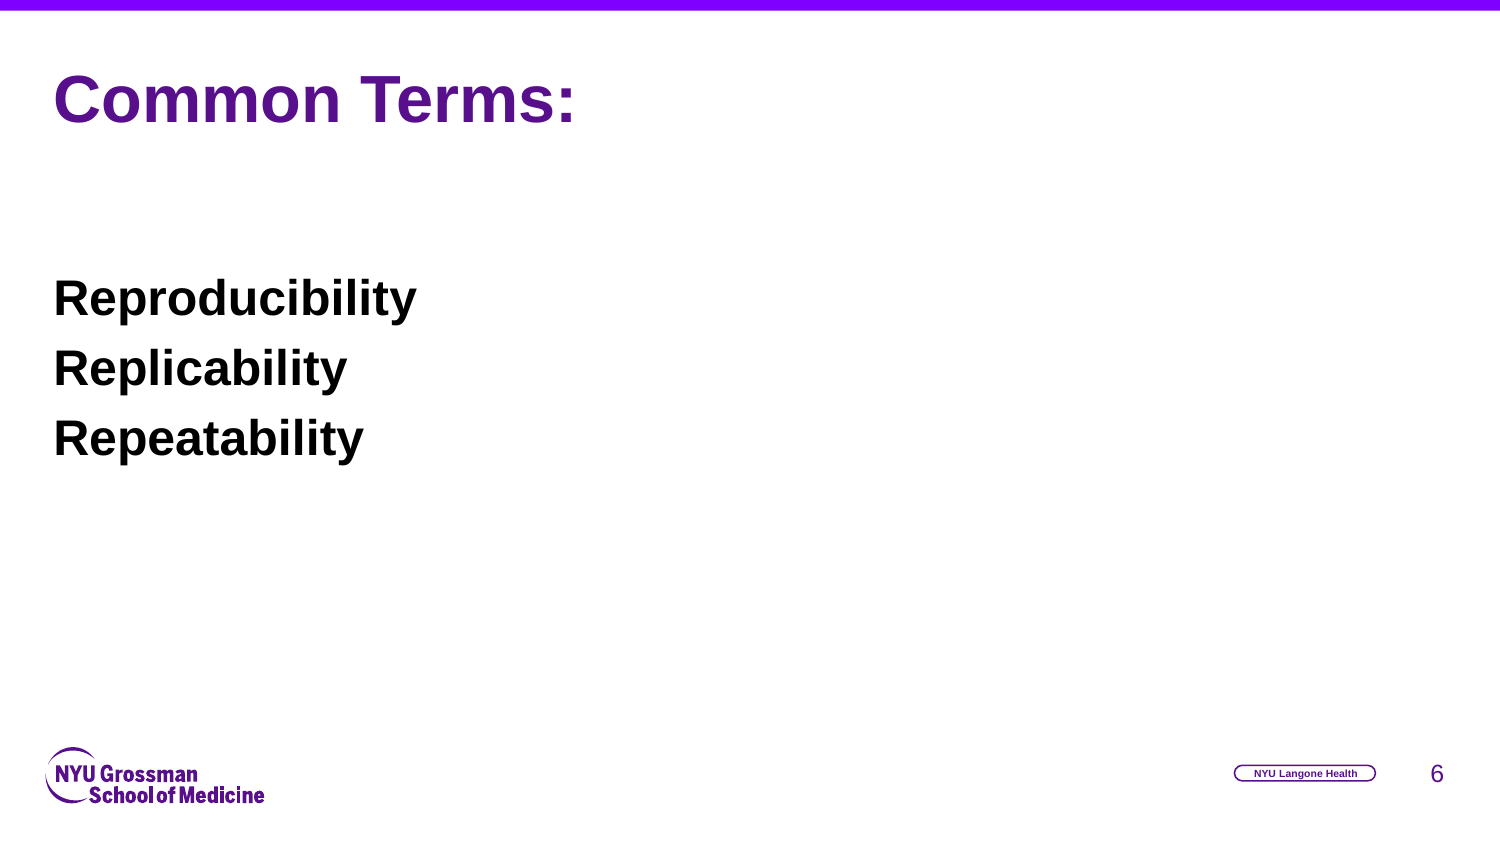

# Common Terms:
Reproducibility
Replicability
Repeatability
6
NYU Langone Health